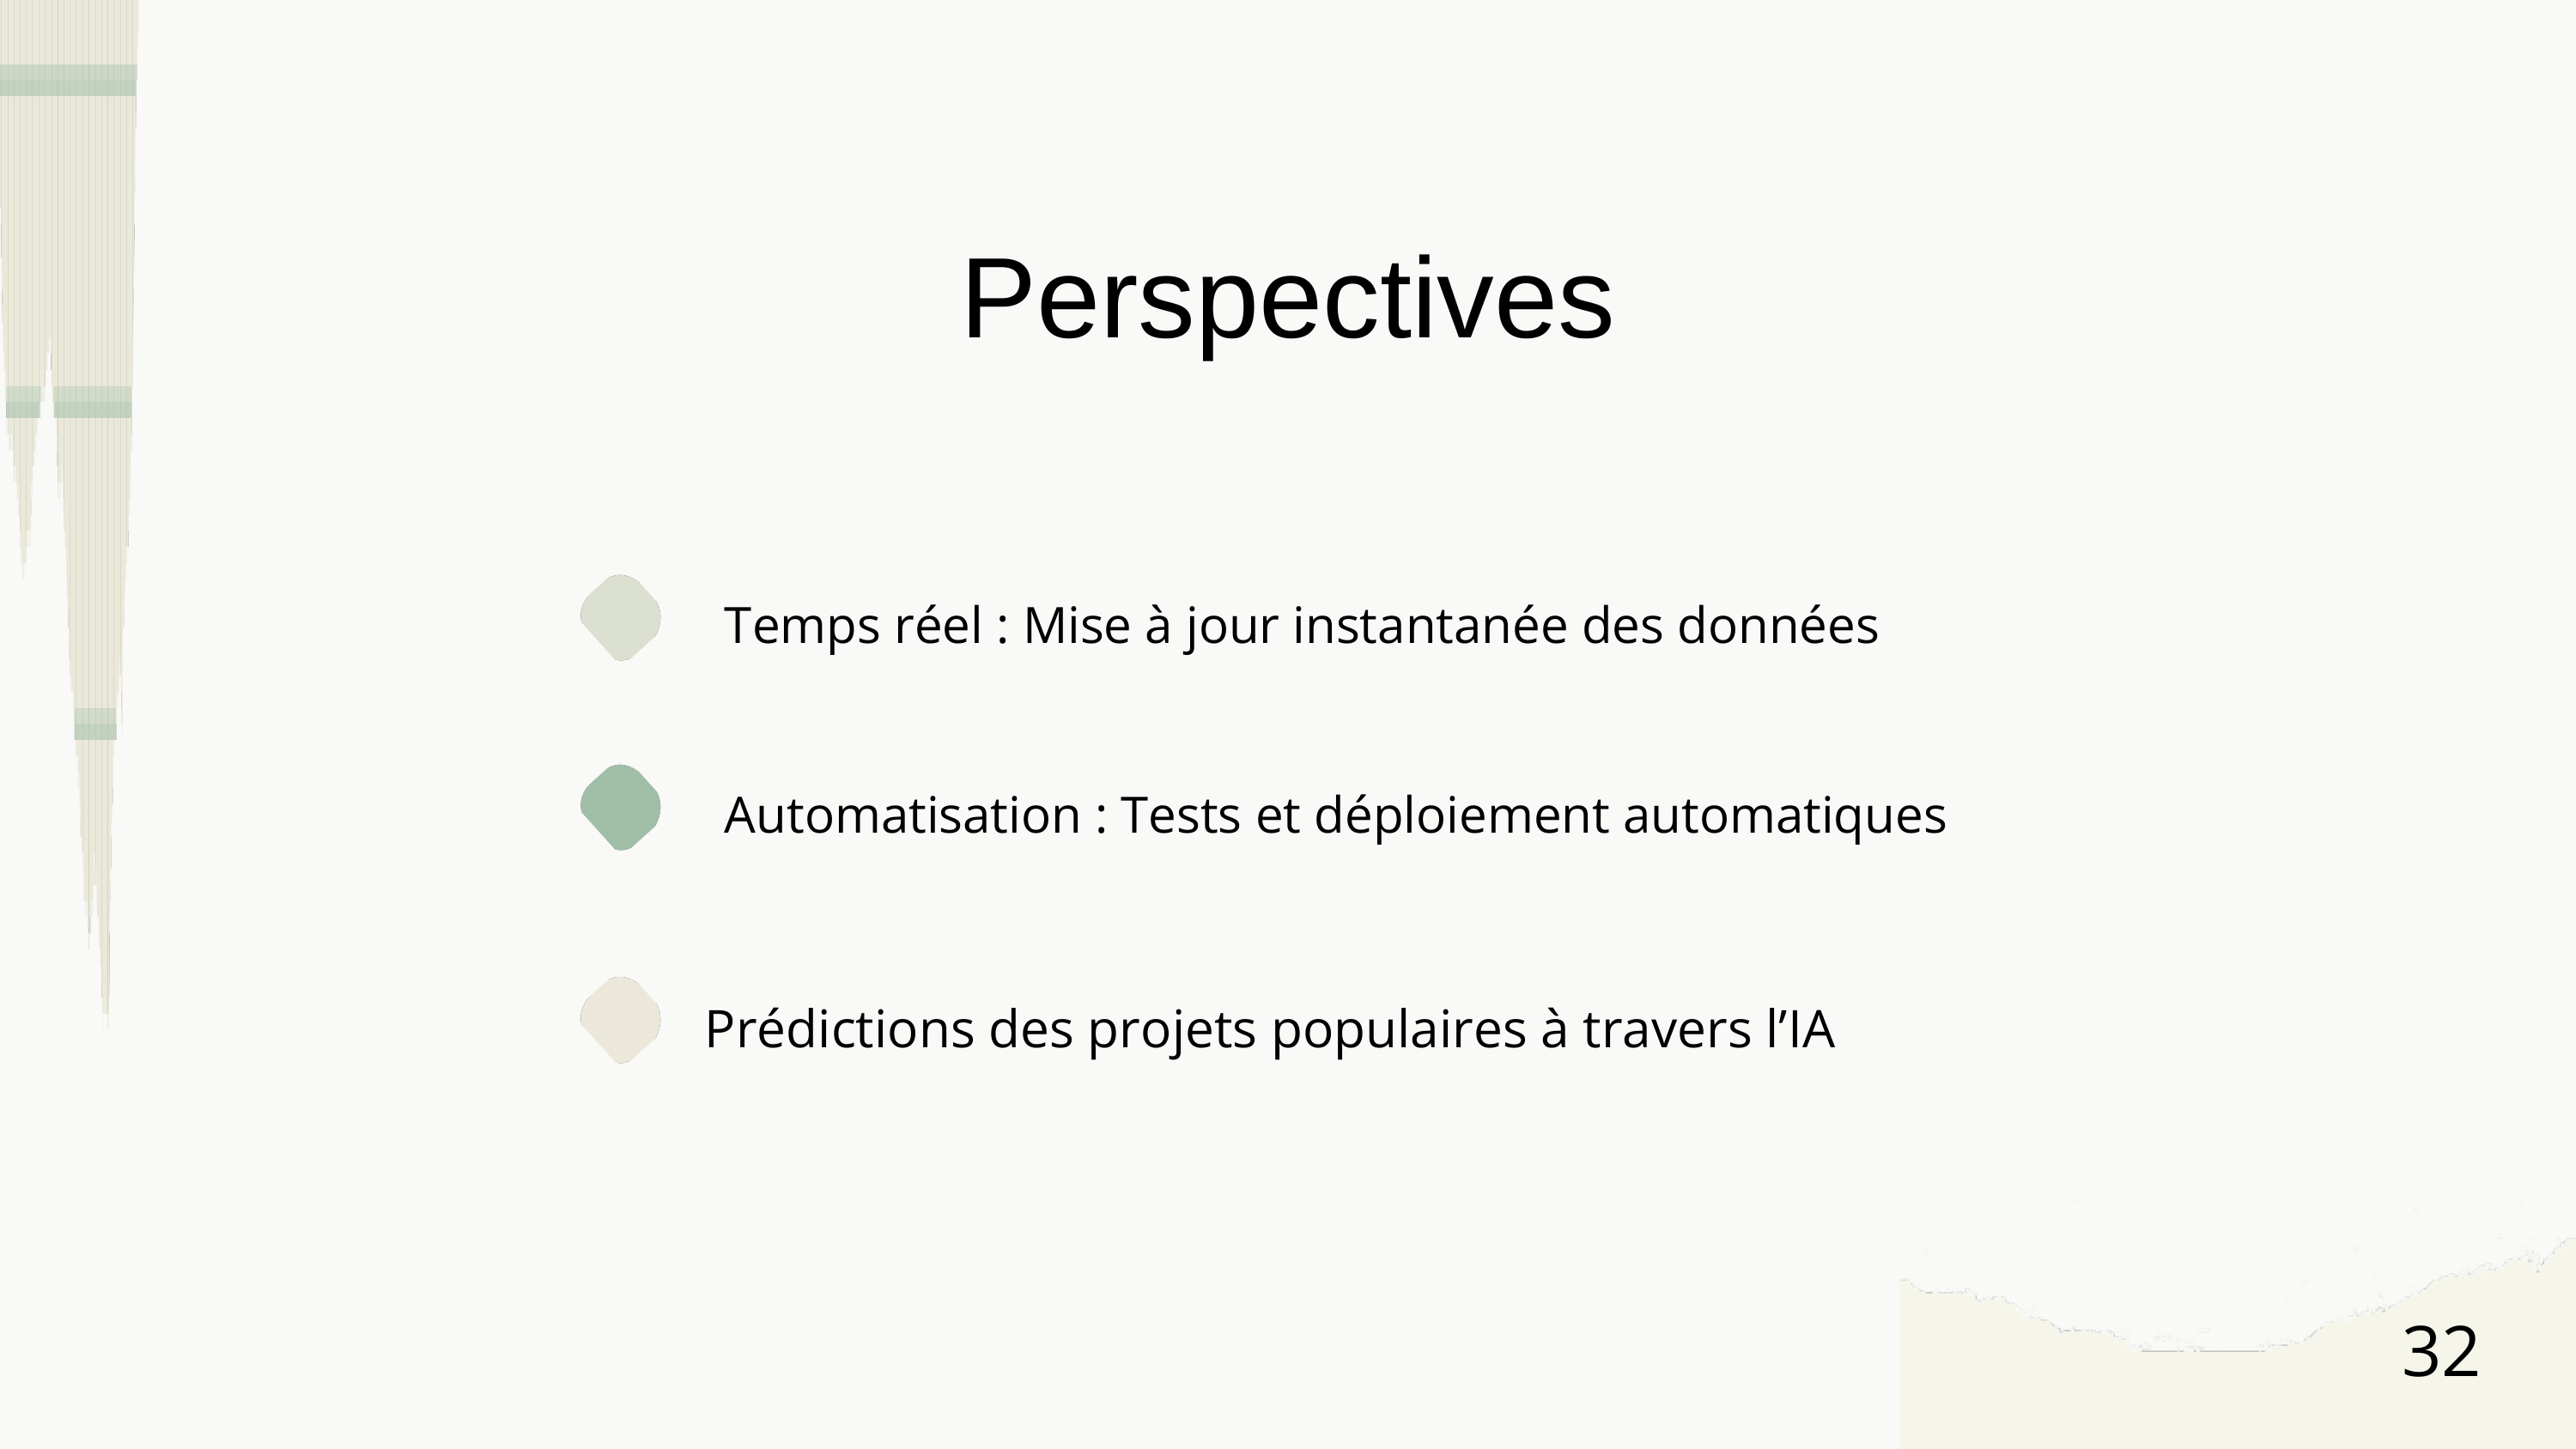

Perspectives

Temps réel : Mise à jour instantanée des données

Automatisation : Tests et déploiement automatiques

Prédictions des projets populaires à travers l’IA

32